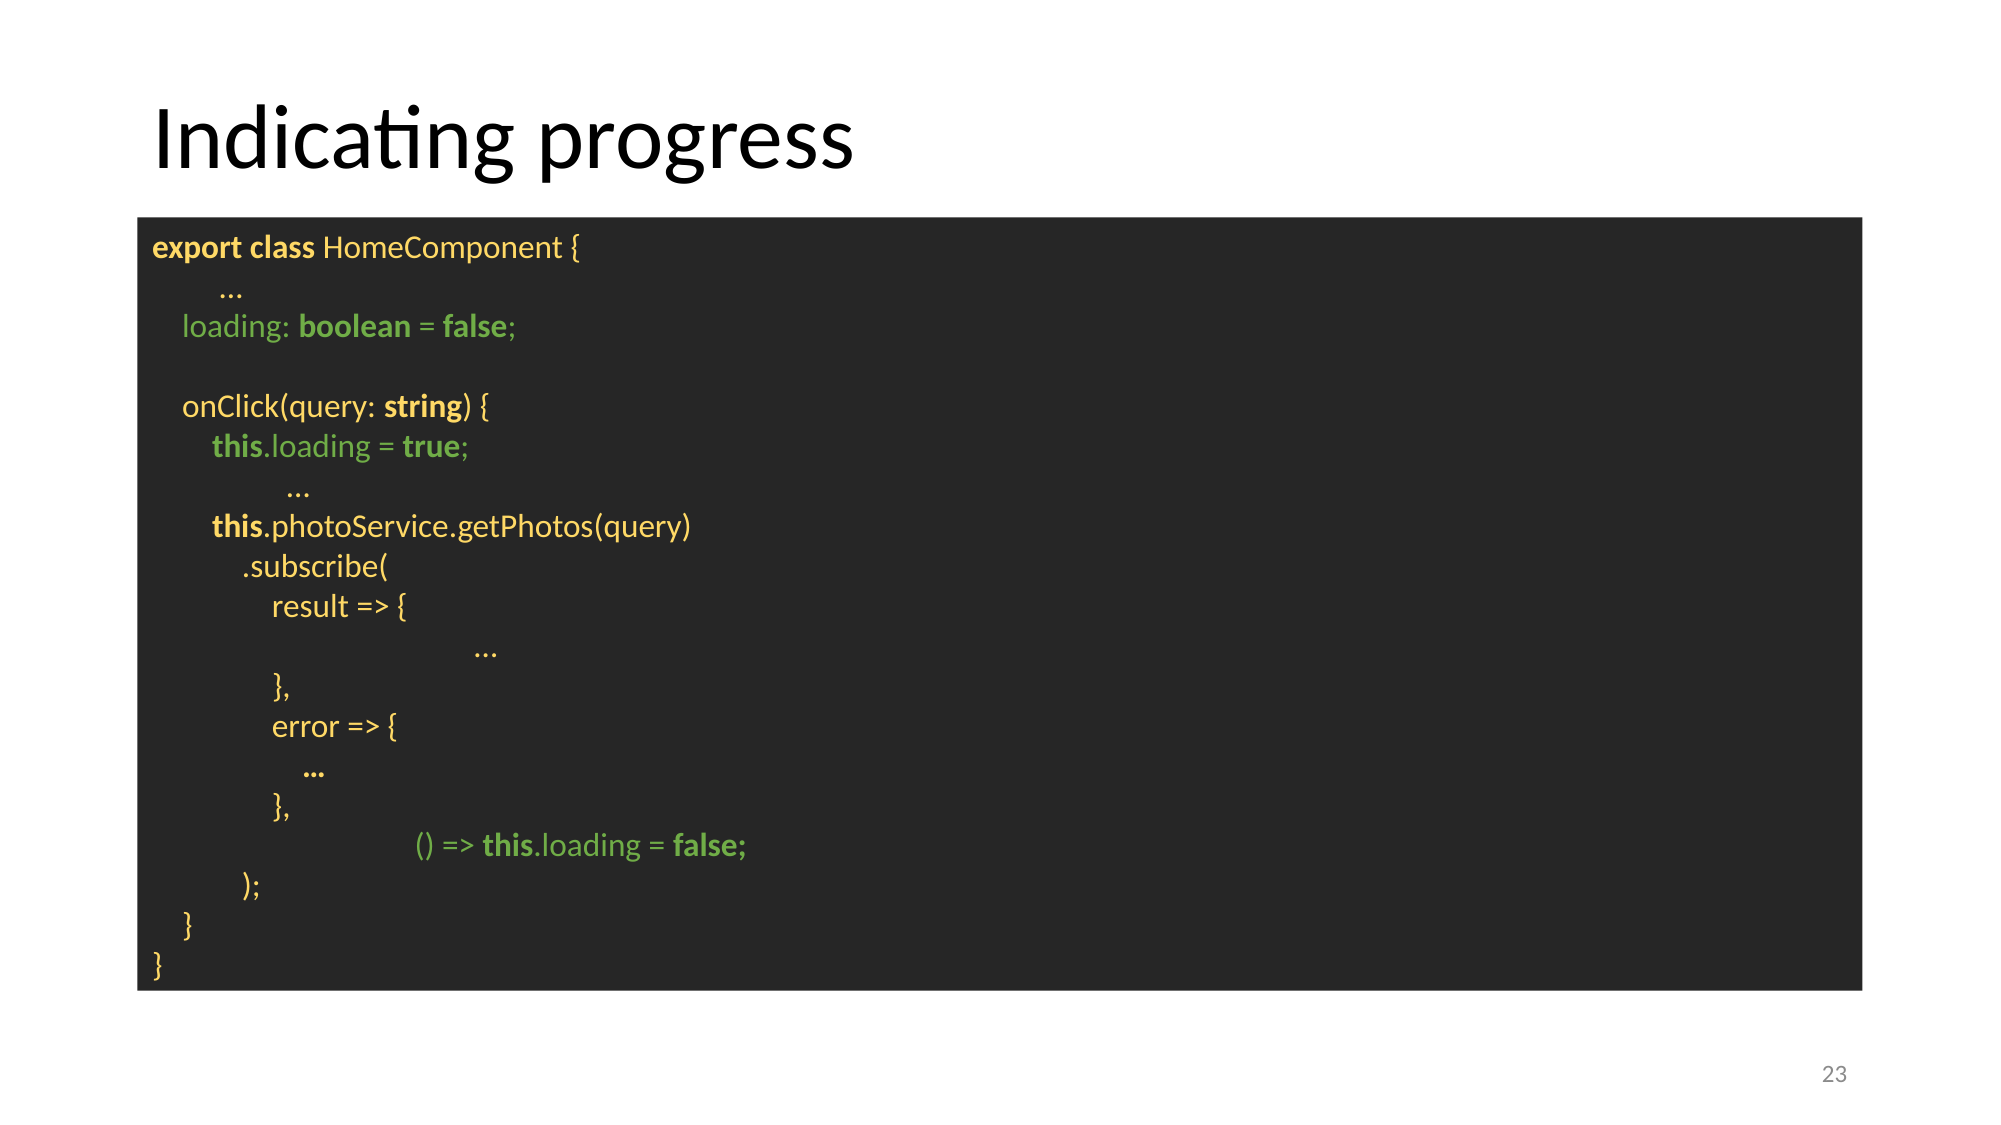

# Indicating progress

export class HomeComponent {
         …
    loading: boolean = false;
    onClick(query: string) {
        this.loading = true;
                  …
        this.photoService.getPhotos(query)
            .subscribe(
                result => {
                                           …
                },
                error => {
                    …
                },
	               () => this.loading = false;
            );
    }
}
23